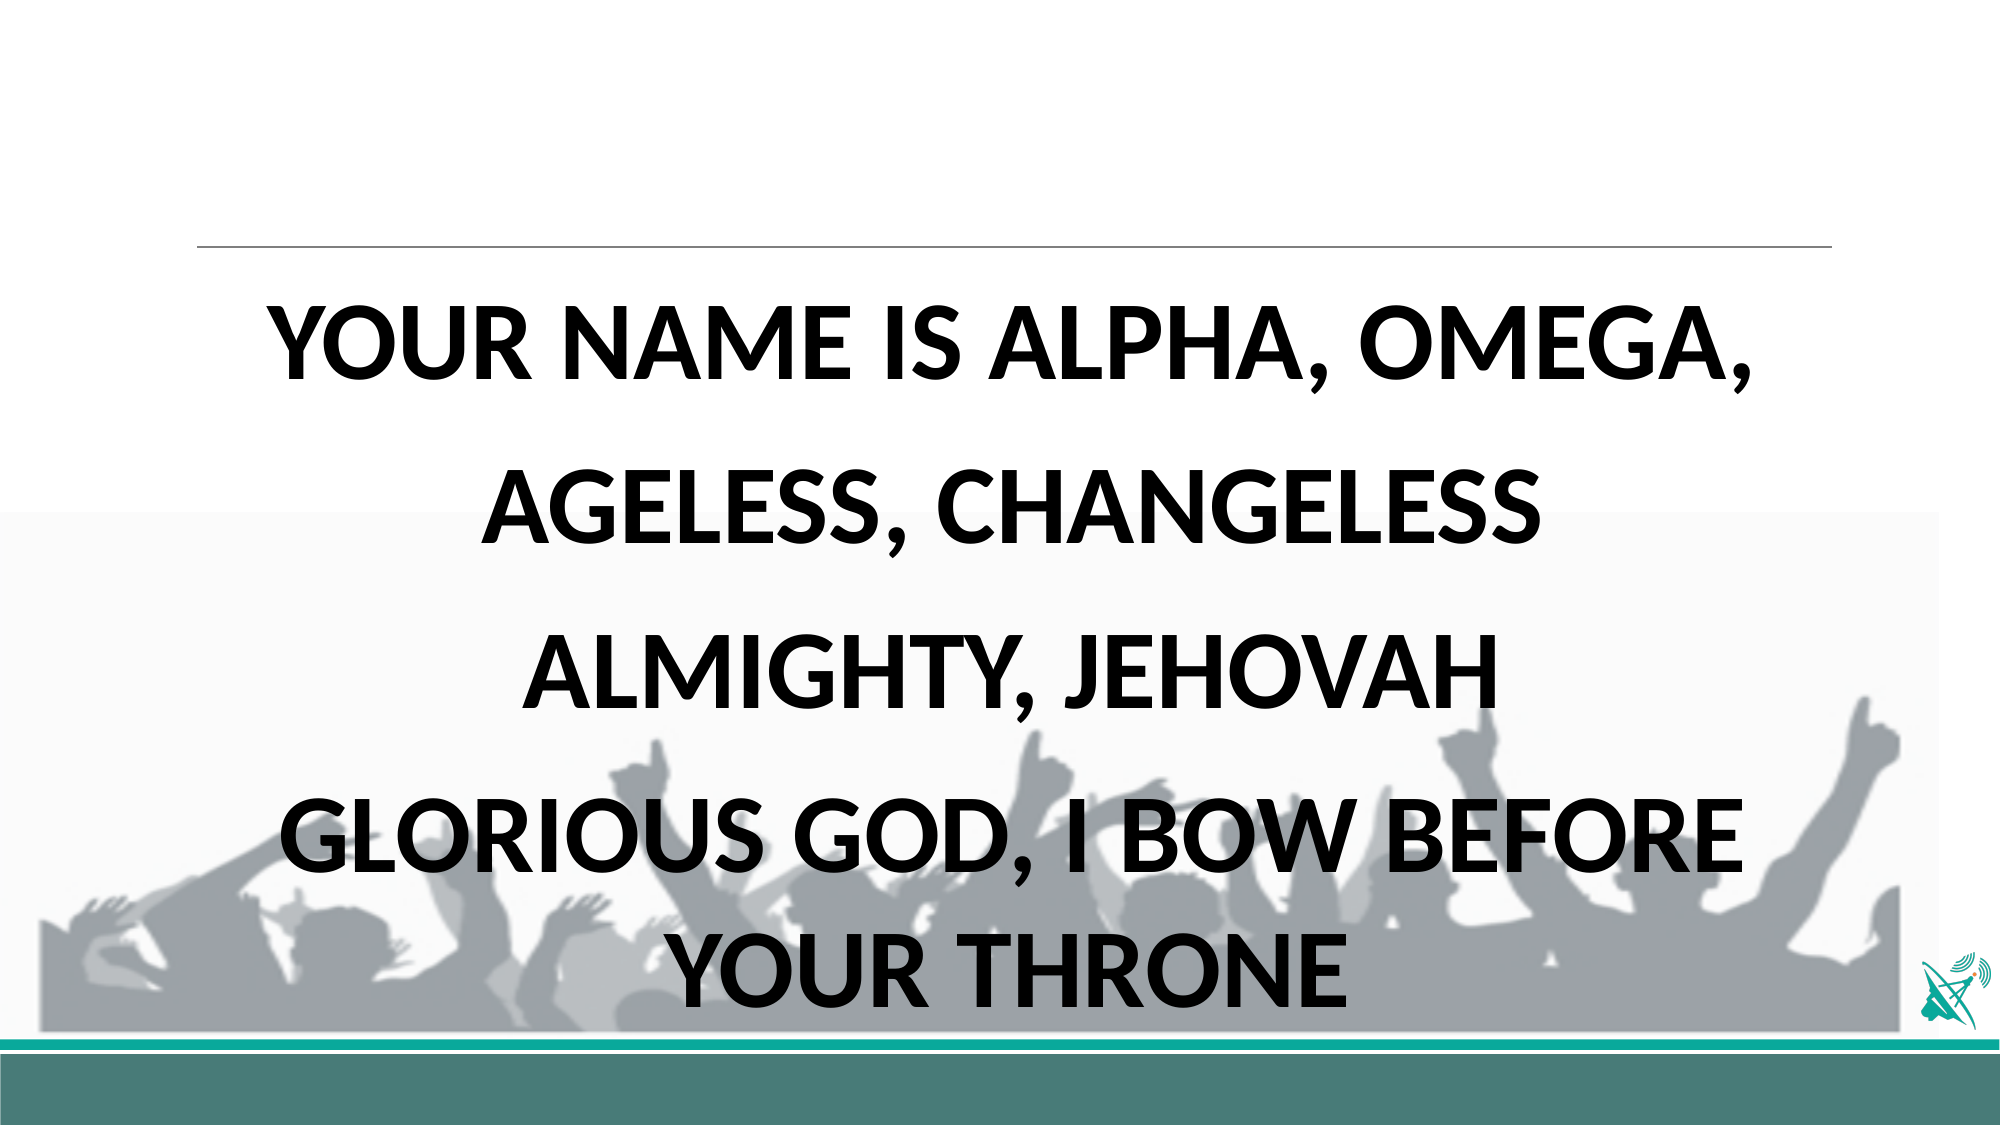

#
YOUR NAME IS ALPHA, OMEGA,
AGELESS, CHANGELESS
ALMIGHTY, JEHOVAH
GLORIOUS GOD, I BOW BEFORE YOUR THRONE